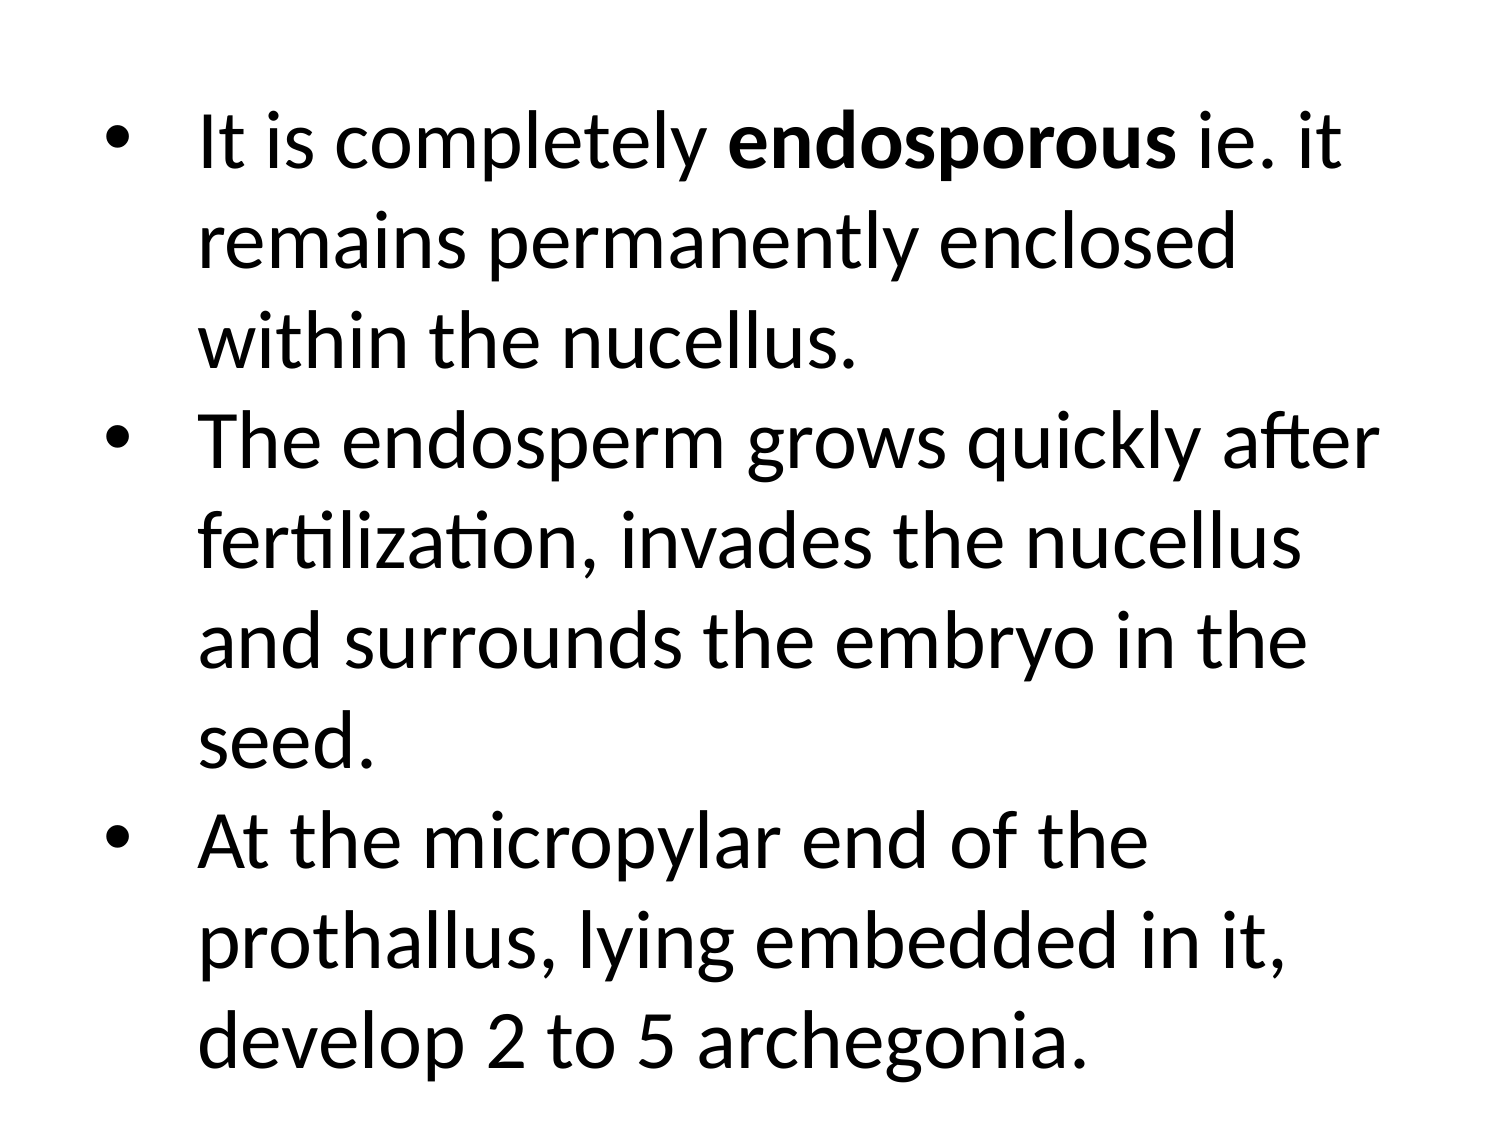

It is completely endosporous ie. it remains permanently enclosed within the nucellus.
The endosperm grows quickly after fertilization, invades the nucellus and surrounds the embryo in the seed.
At the micropylar end of the prothallus, lying embedded in it, develop 2 to 5 archegonia.